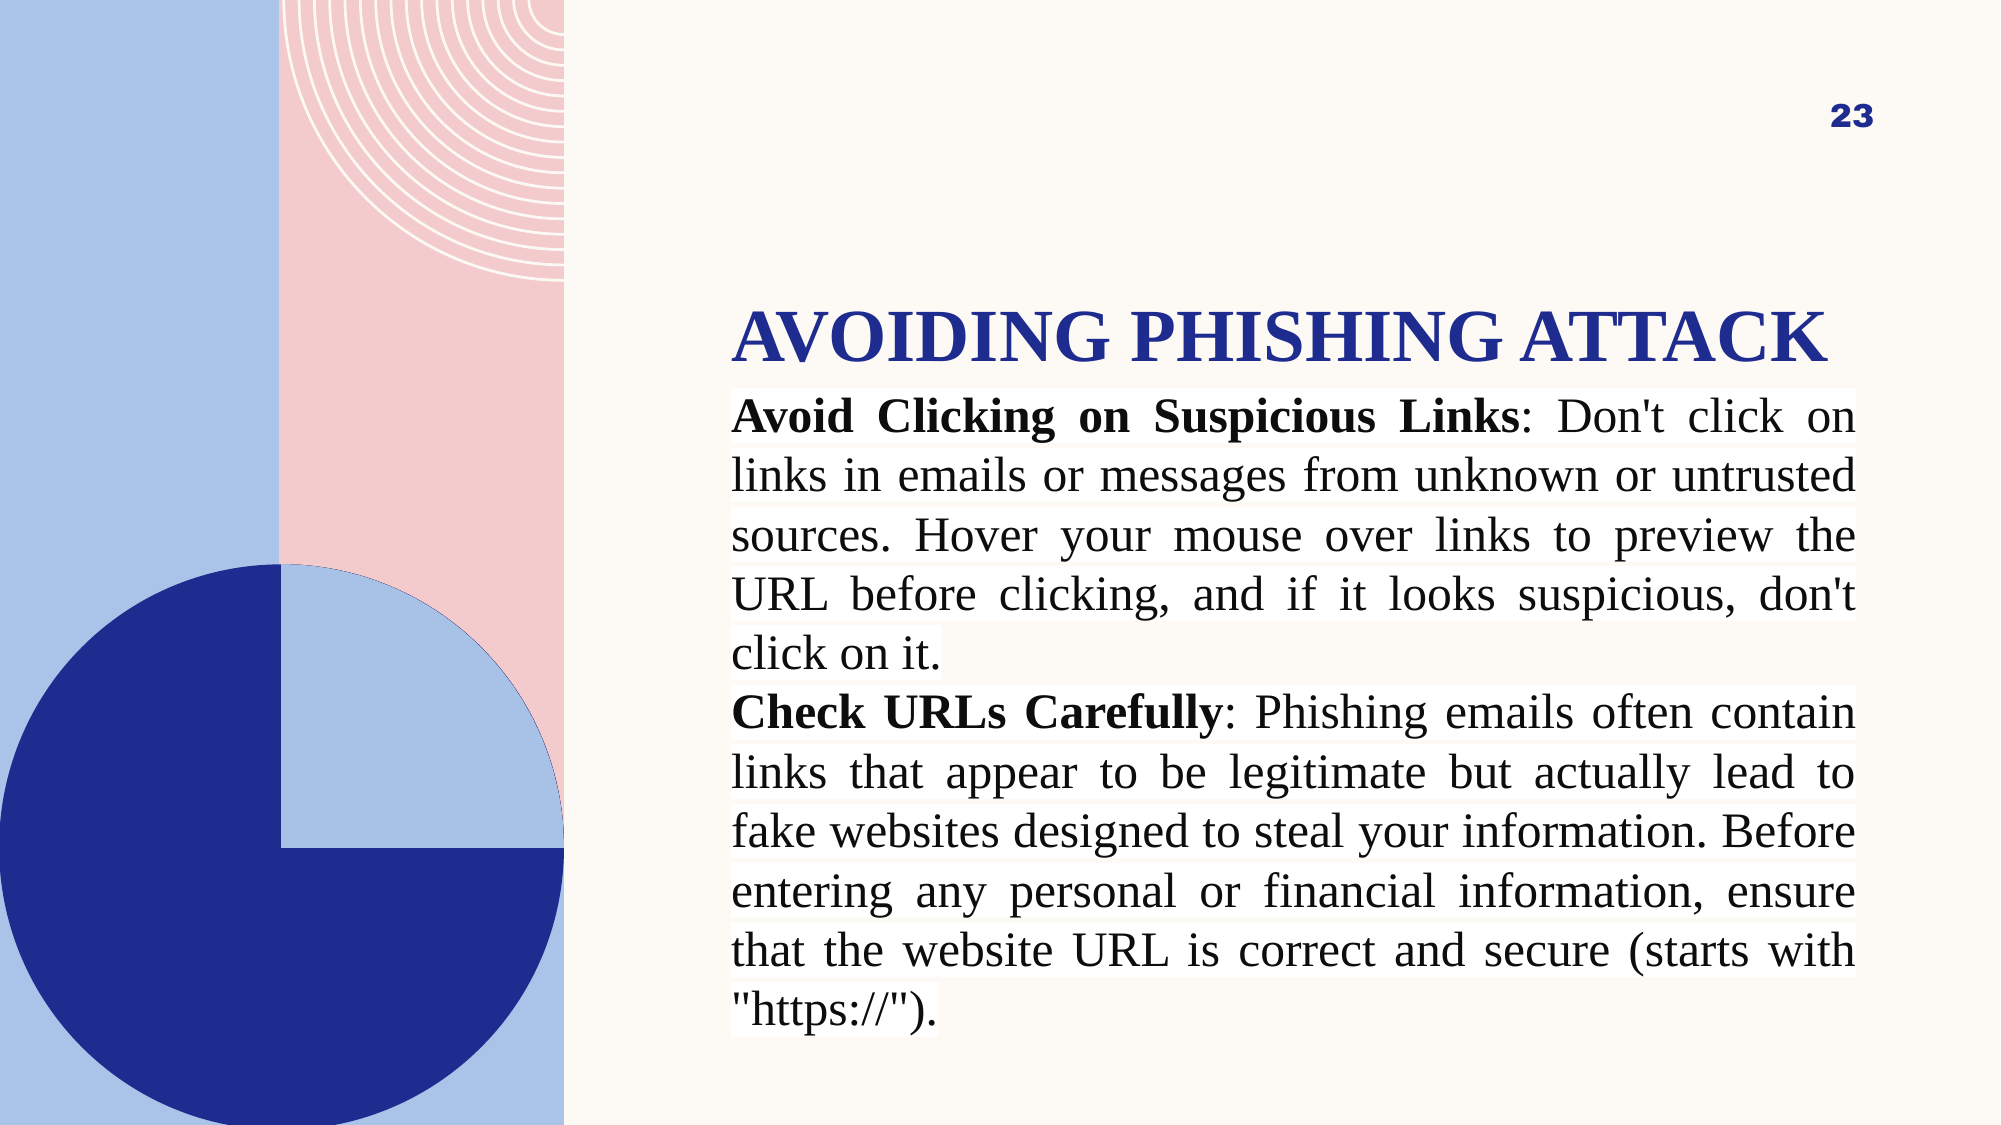

23
# AVOIDING PHISHING ATTACK
Avoid Clicking on Suspicious Links: Don't click on links in emails or messages from unknown or untrusted sources. Hover your mouse over links to preview the URL before clicking, and if it looks suspicious, don't click on it.
Check URLs Carefully: Phishing emails often contain links that appear to be legitimate but actually lead to fake websites designed to steal your information. Before entering any personal or financial information, ensure that the website URL is correct and secure (starts with "https://").